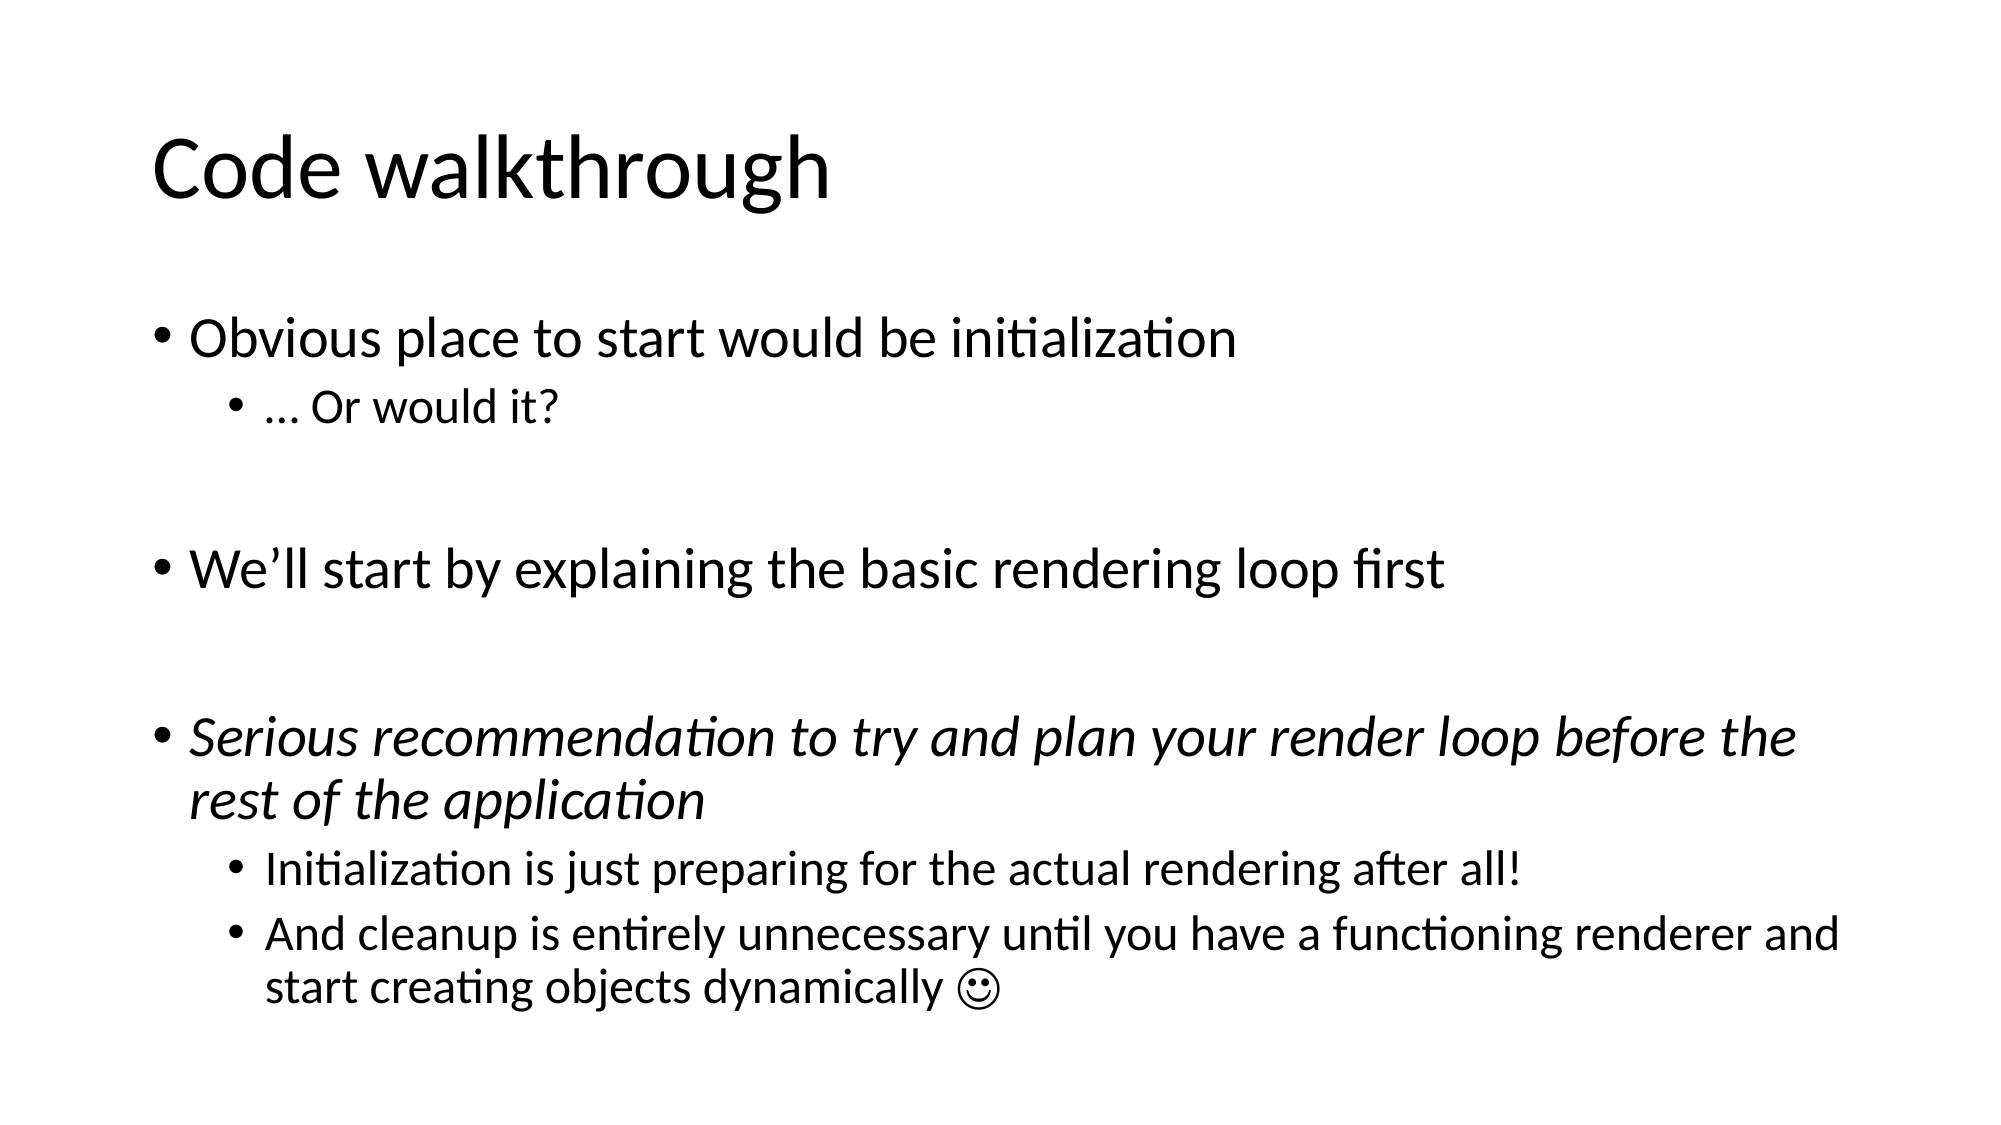

# Code walkthrough
Obvious place to start would be initialization
… Or would it?

We’ll start by explaining the basic rendering loop first

Serious recommendation to try and plan your render loop before the rest of the application
Initialization is just preparing for the actual rendering after all!
And cleanup is entirely unnecessary until you have a functioning renderer and start creating objects dynamically ☺️